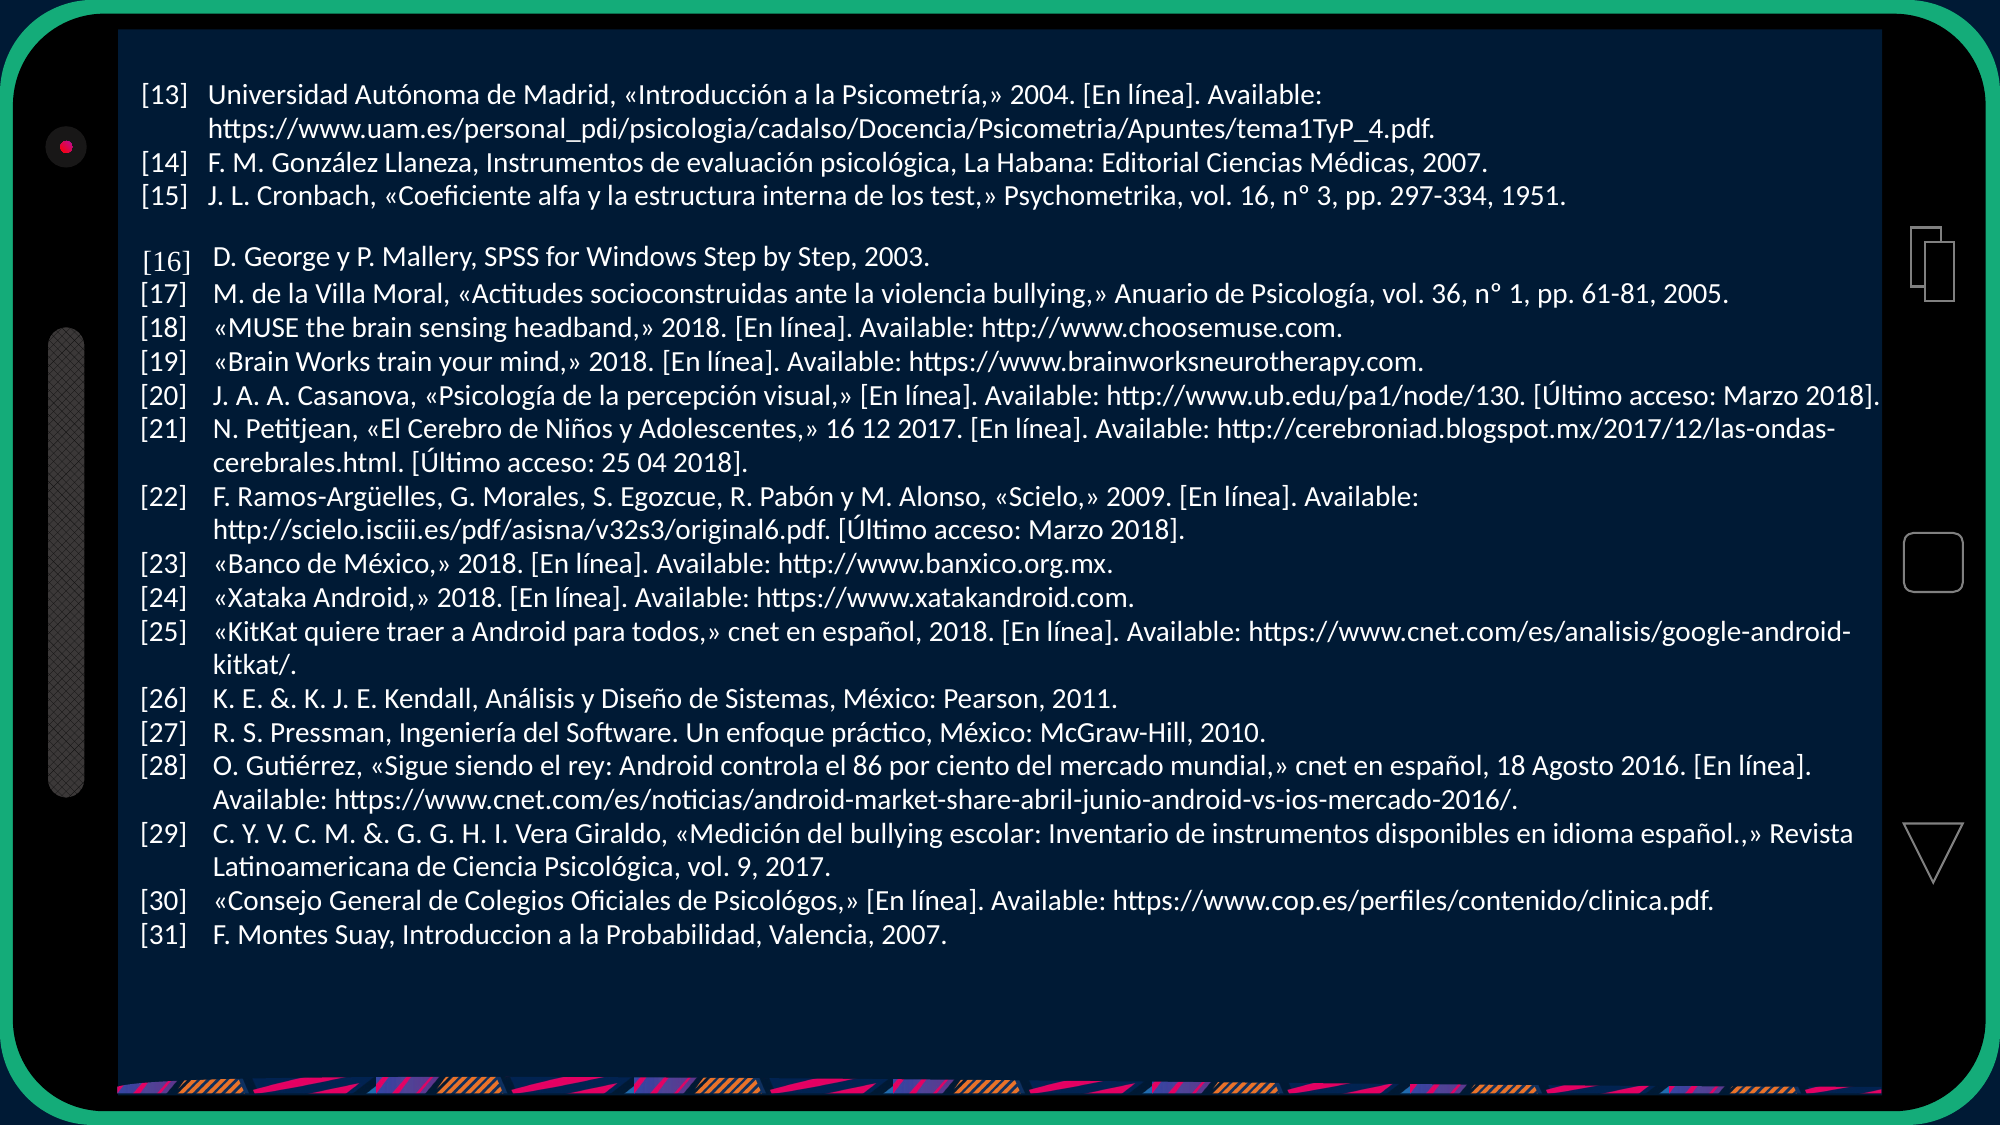

| [13] | Universidad Autónoma de Madrid, «Introducción a la Psicometría,» 2004. [En línea]. Available: https://www.uam.es/personal\_pdi/psicologia/cadalso/Docencia/Psicometria/Apuntes/tema1TyP\_4.pdf. |
| --- | --- |
| [14] | F. M. González Llaneza, Instrumentos de evaluación psicológica, La Habana: Editorial Ciencias Médicas, 2007. |
| [15] | J. L. Cronbach, «Coeficiente alfa y la estructura interna de los test,» Psychometrika, vol. 16, nº 3, pp. 297-334, 1951. |

| [16] | D. George y P. Mallery, SPSS for Windows Step by Step, 2003. |
| --- | --- |
| [17] | M. de la Villa Moral, «Actitudes socioconstruidas ante la violencia bullying,» Anuario de Psicología, vol. 36, nº 1, pp. 61-81, 2005. |
| [18] | «MUSE the brain sensing headband,» 2018. [En línea]. Available: http://www.choosemuse.com. |
| [19] | «Brain Works train your mind,» 2018. [En línea]. Available: https://www.brainworksneurotherapy.com. |
| [20] | J. A. A. Casanova, «Psicología de la percepción visual,» [En línea]. Available: http://www.ub.edu/pa1/node/130. [Último acceso: Marzo 2018]. |
| [21] | N. Petitjean, «El Cerebro de Niños y Adolescentes,» 16 12 2017. [En línea]. Available: http://cerebroniad.blogspot.mx/2017/12/las-ondas-cerebrales.html. [Último acceso: 25 04 2018]. |
| [22] | F. Ramos-Argüelles, G. Morales, S. Egozcue, R. Pabón y M. Alonso, «Scielo,» 2009. [En línea]. Available: http://scielo.isciii.es/pdf/asisna/v32s3/original6.pdf. [Último acceso: Marzo 2018]. |
| [23] | «Banco de México,» 2018. [En línea]. Available: http://www.banxico.org.mx. |
| [24] | «Xataka Android,» 2018. [En línea]. Available: https://www.xatakandroid.com. |
| [25] | «KitKat quiere traer a Android para todos,» cnet en español, 2018. [En línea]. Available: https://www.cnet.com/es/analisis/google-android-kitkat/. |
| [26] | K. E. &. K. J. E. Kendall, Análisis y Diseño de Sistemas, México: Pearson, 2011. |
| [27] | R. S. Pressman, Ingeniería del Software. Un enfoque práctico, México: McGraw-Hill, 2010. |
| [28] | O. Gutiérrez, «Sigue siendo el rey: Android controla el 86 por ciento del mercado mundial,» cnet en español, 18 Agosto 2016. [En línea]. Available: https://www.cnet.com/es/noticias/android-market-share-abril-junio-android-vs-ios-mercado-2016/. |
| [29] | C. Y. V. C. M. &. G. G. H. I. Vera Giraldo, «Medición del bullying escolar: Inventario de instrumentos disponibles en idioma español.,» Revista Latinoamericana de Ciencia Psicológica, vol. 9, 2017. |
| [30] | «Consejo General de Colegios Oficiales de Psicológos,» [En línea]. Available: https://www.cop.es/perfiles/contenido/clinica.pdf. |
| [31] | F. Montes Suay, Introduccion a la Probabilidad, Valencia, 2007. |